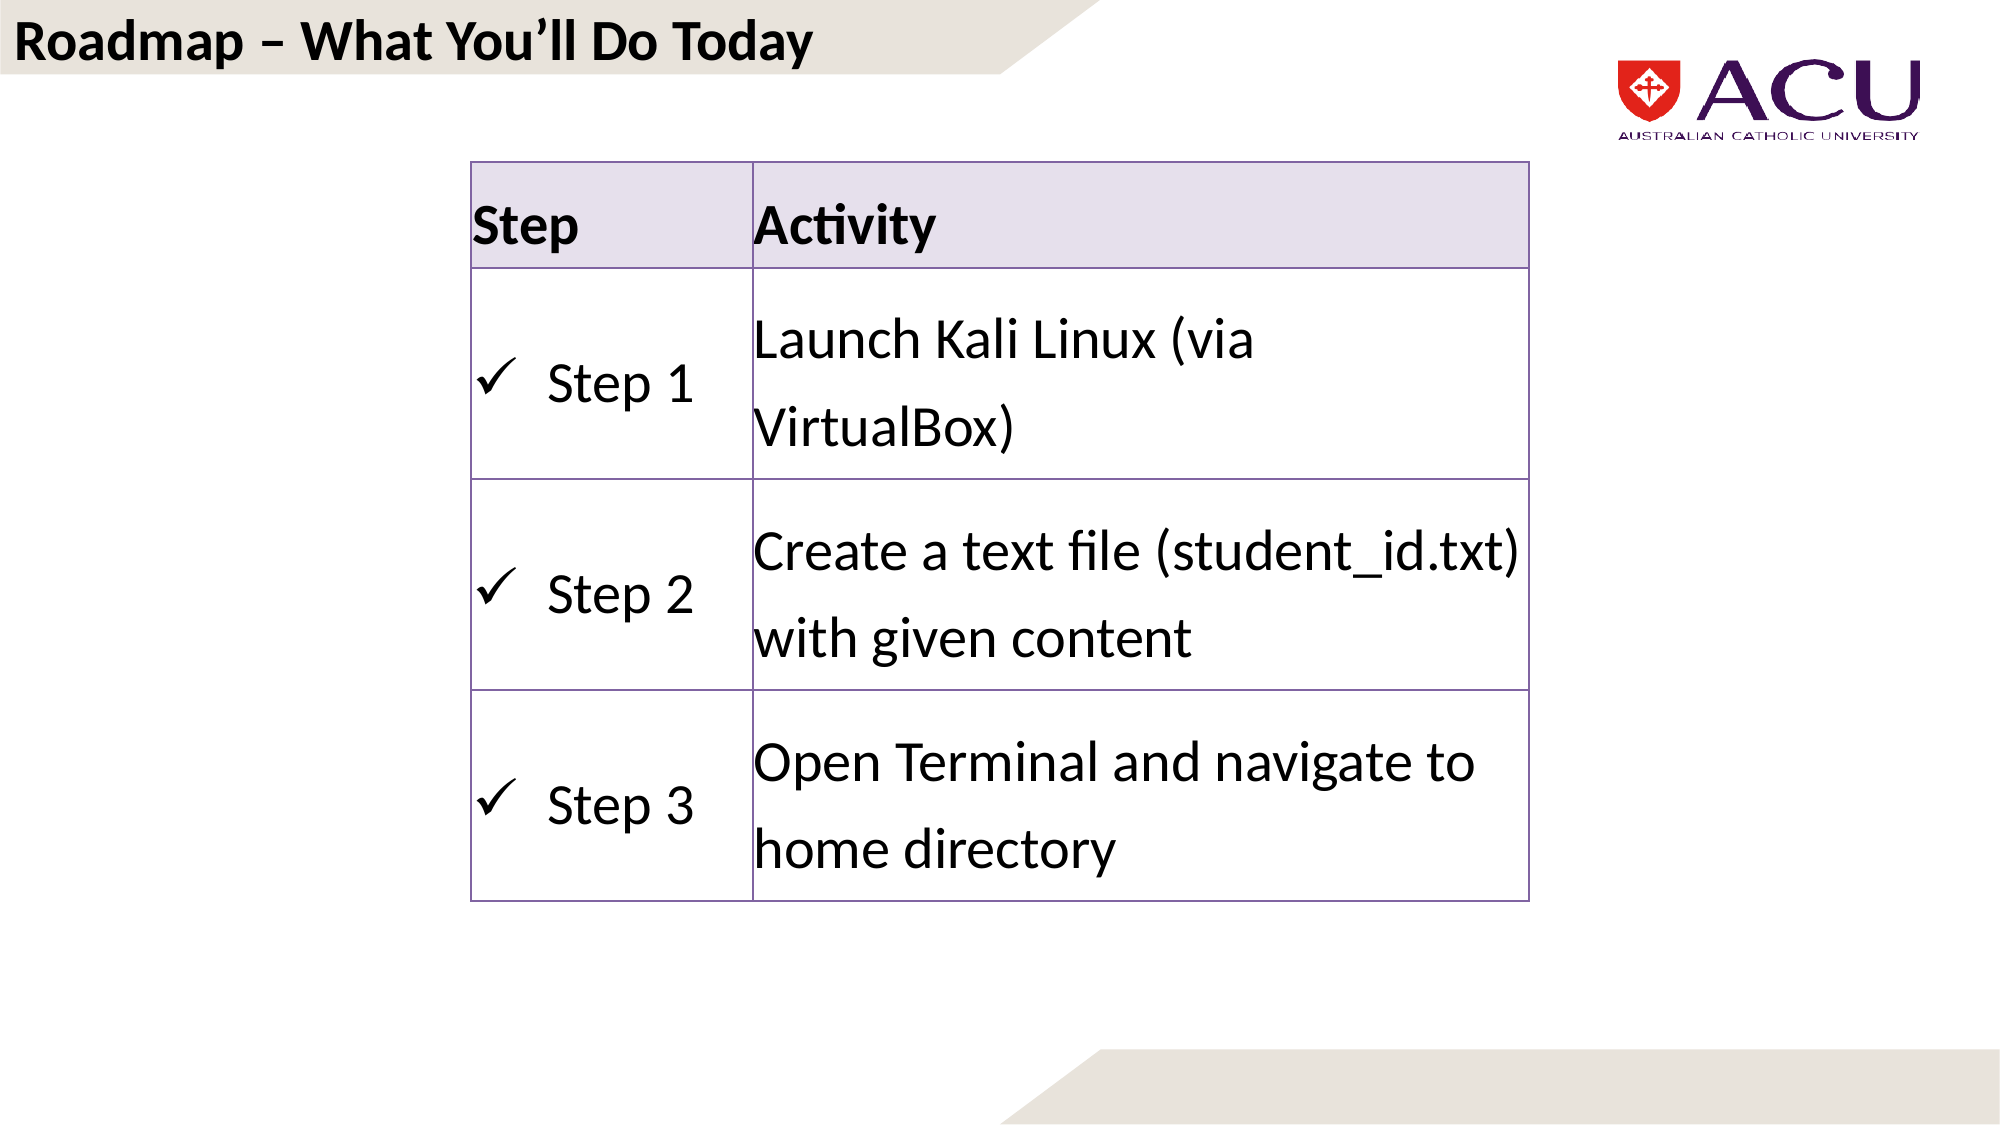

Roadmap – What You’ll Do Today
| Step | Activity |
| --- | --- |
| Step 1 | Launch Kali Linux (via VirtualBox) |
| Step 2 | Create a text file (student\_id.txt) with given content |
| Step 3 | Open Terminal and navigate to home directory |